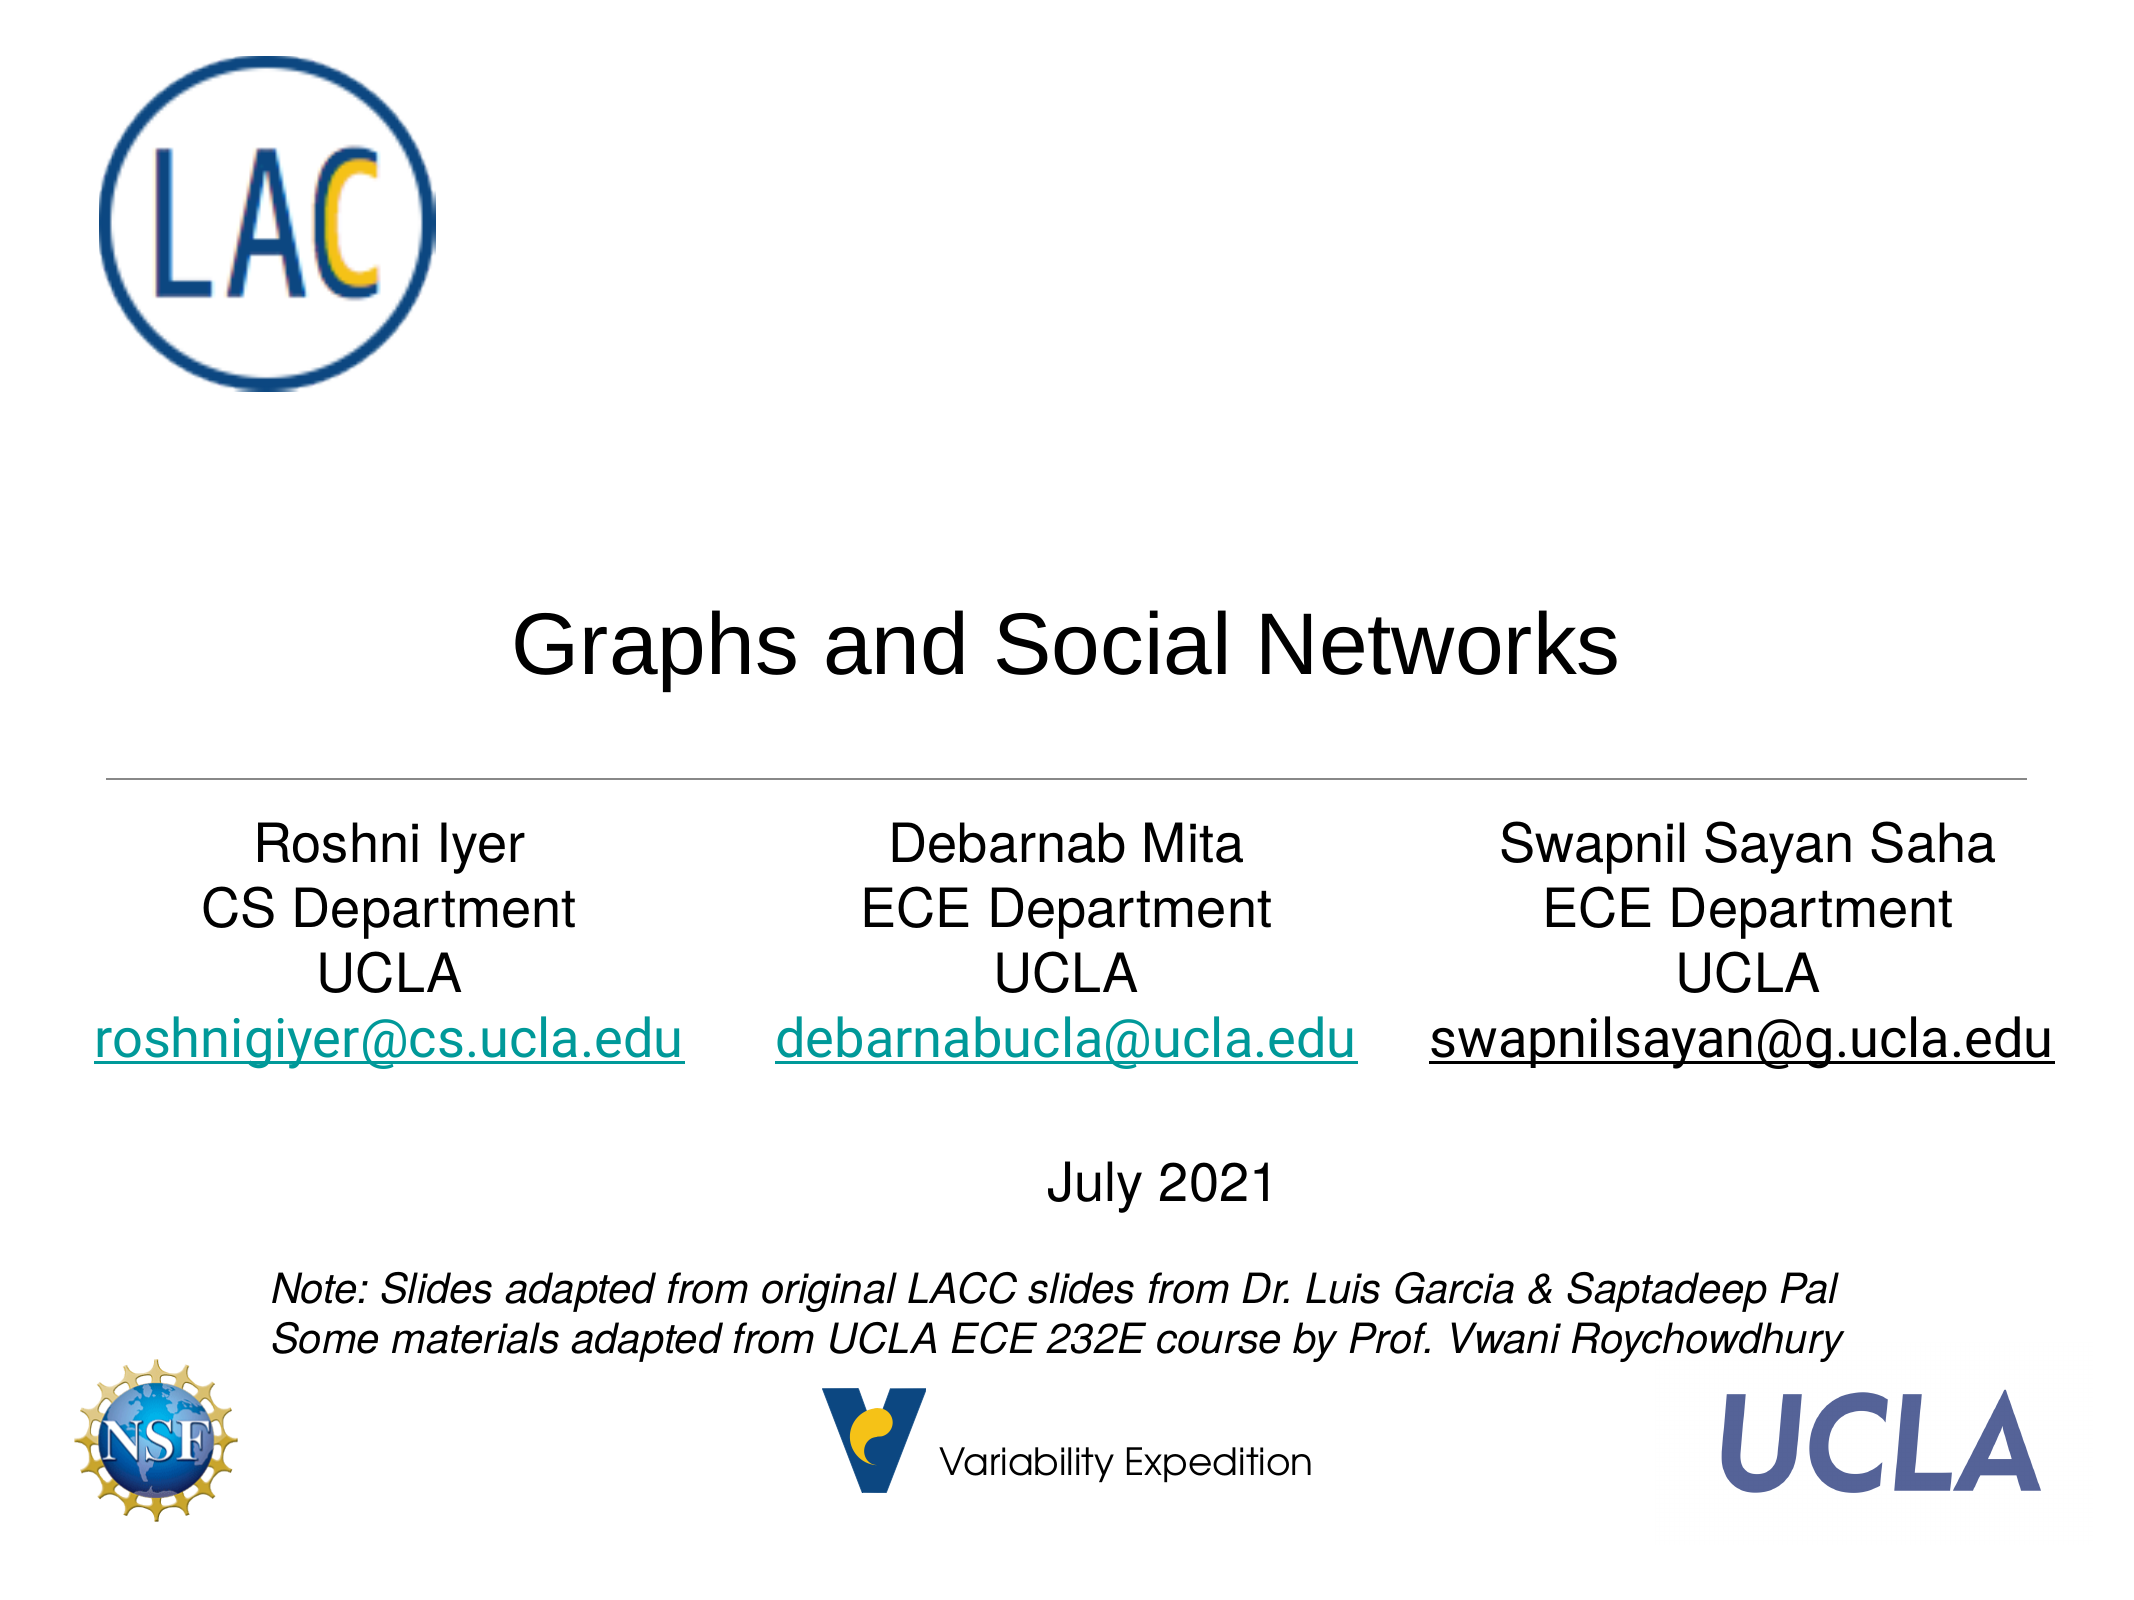

# Graphs and Social Networks
Roshni Iyer
CS Department
UCLA
roshnigiyer@cs.ucla.edu

Debarnab Mita
ECE Department
UCLA
debarnabucla@ucla.edu

Swapnil Sayan Saha
ECE Department
UCLA
swapnilsayan@g.ucla.edu

July 2021
Note: Slides adapted from original LACC slides from Dr. Luis Garcia & Saptadeep Pal
Some materials adapted from UCLA ECE 232E course by Prof. Vwani Roychowdhury